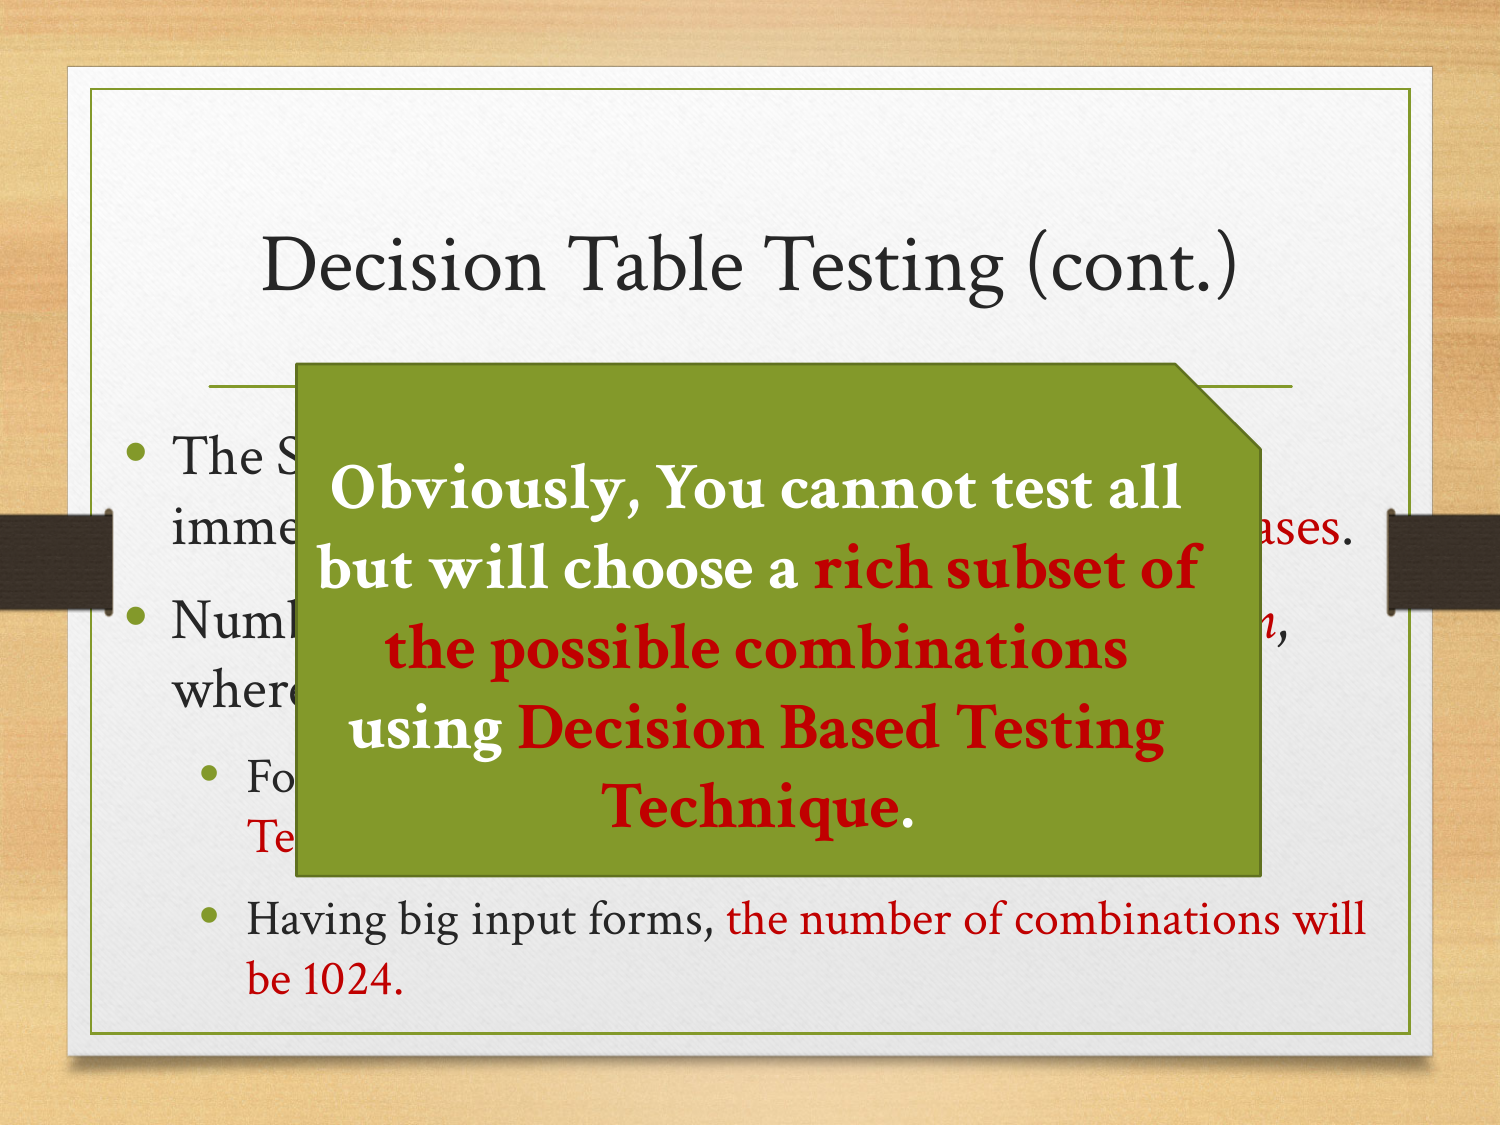

# Decision Table Testing (cont.)
Obviously, You cannot test all but will choose a rich subset of the possible combinations using Decision Based Testing Technique.
The Significance of this technique becomes immediately clear as the number of inputs increases.
Number of possible combinations is given by 2^n, where ‘n’ is the number of inputs.
For n=10, which is very common in the Web-Based Testing.
Having big input forms, the number of combinations will be 1024.